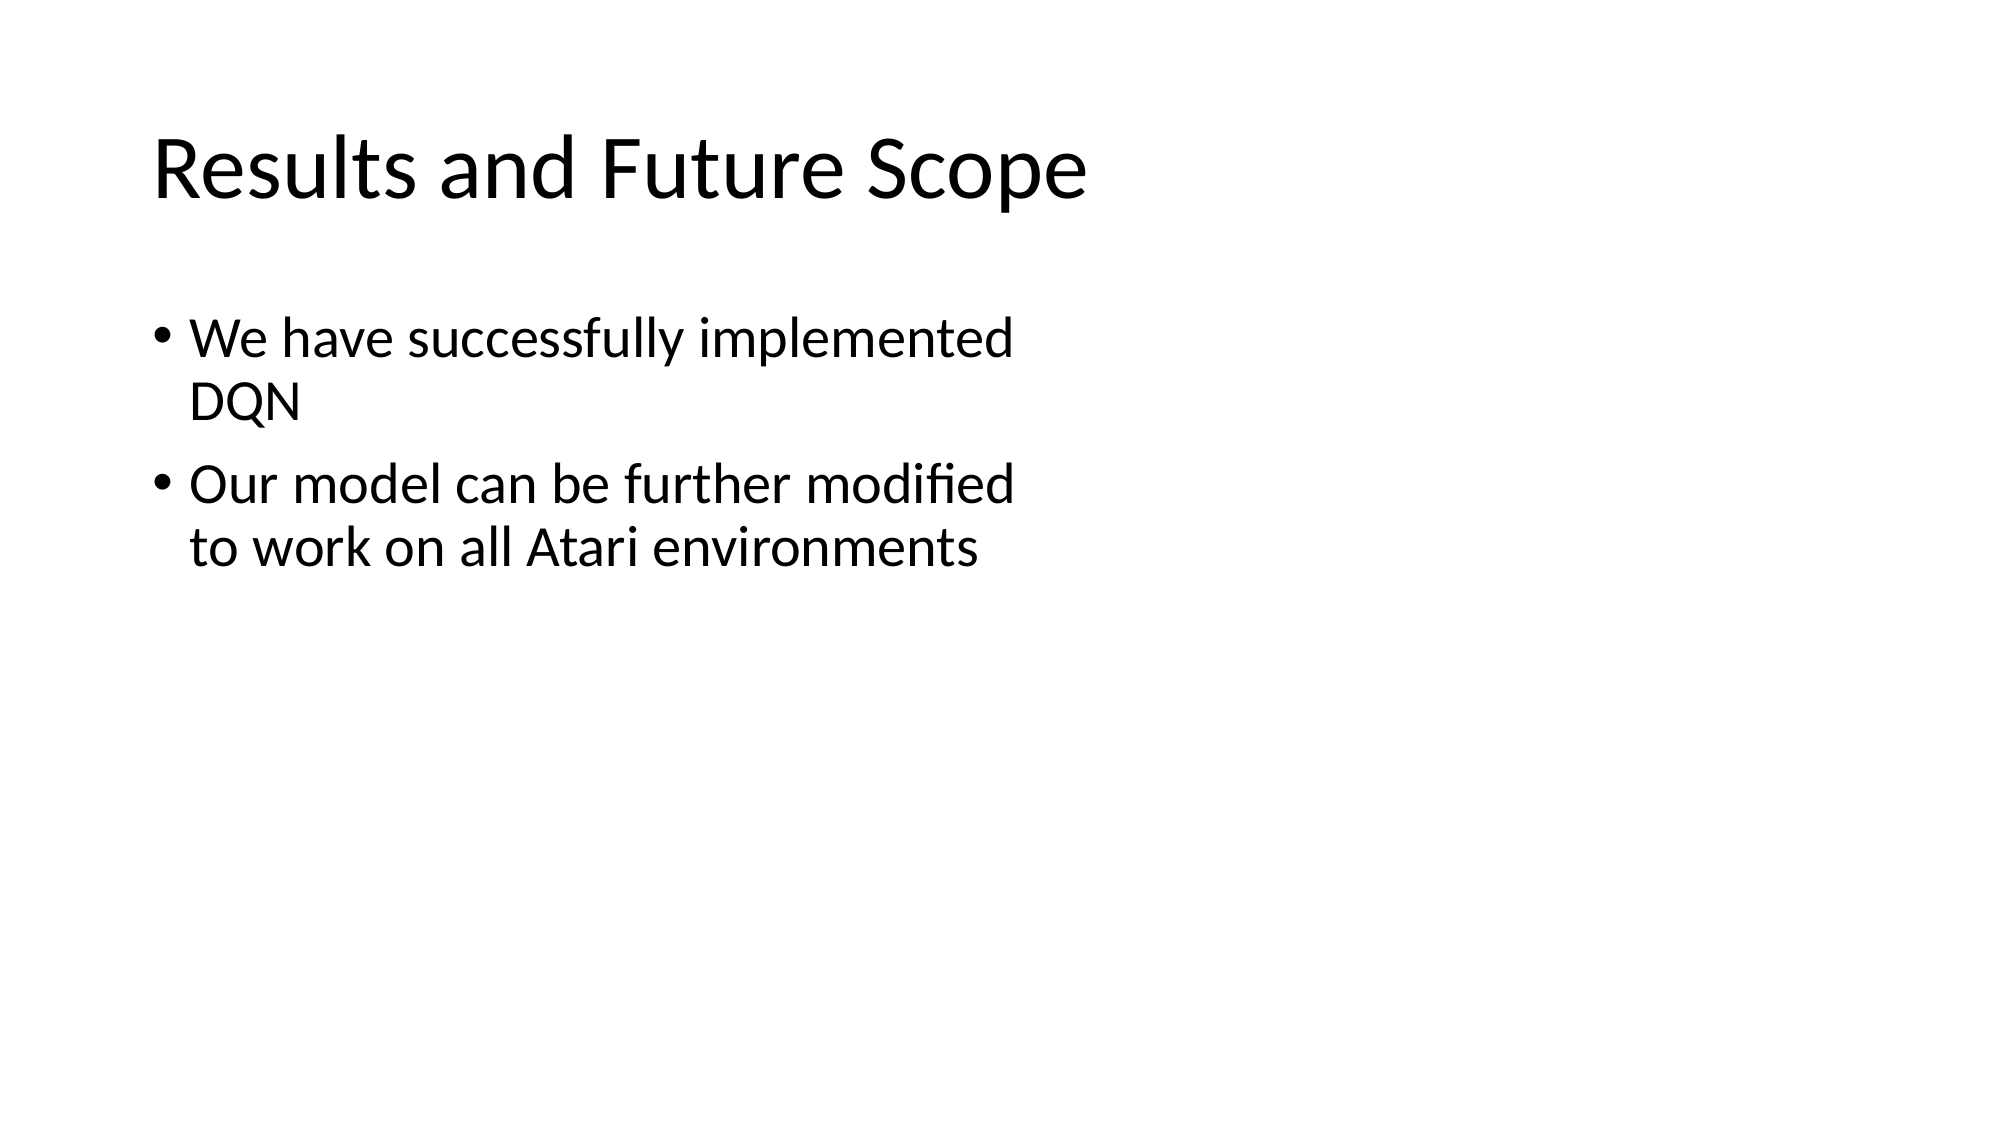

# Results and Future Scope
We have successfully implemented DQN
Our model can be further modified to work on all Atari environments